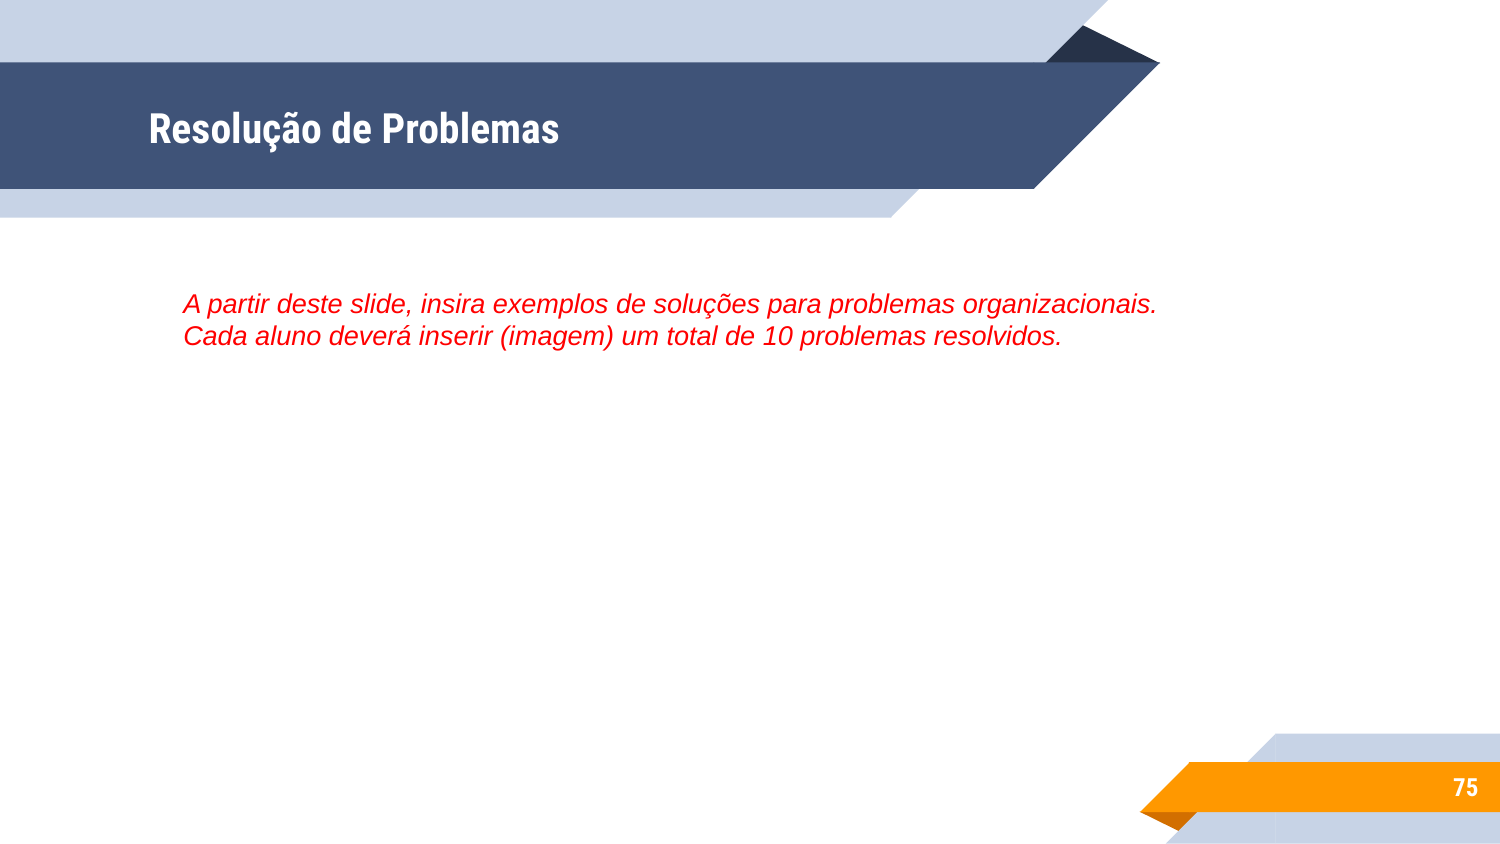

# Resolução de Problemas
A partir deste slide, insira exemplos de soluções para problemas organizacionais.
Cada aluno deverá inserir (imagem) um total de 10 problemas resolvidos.
75